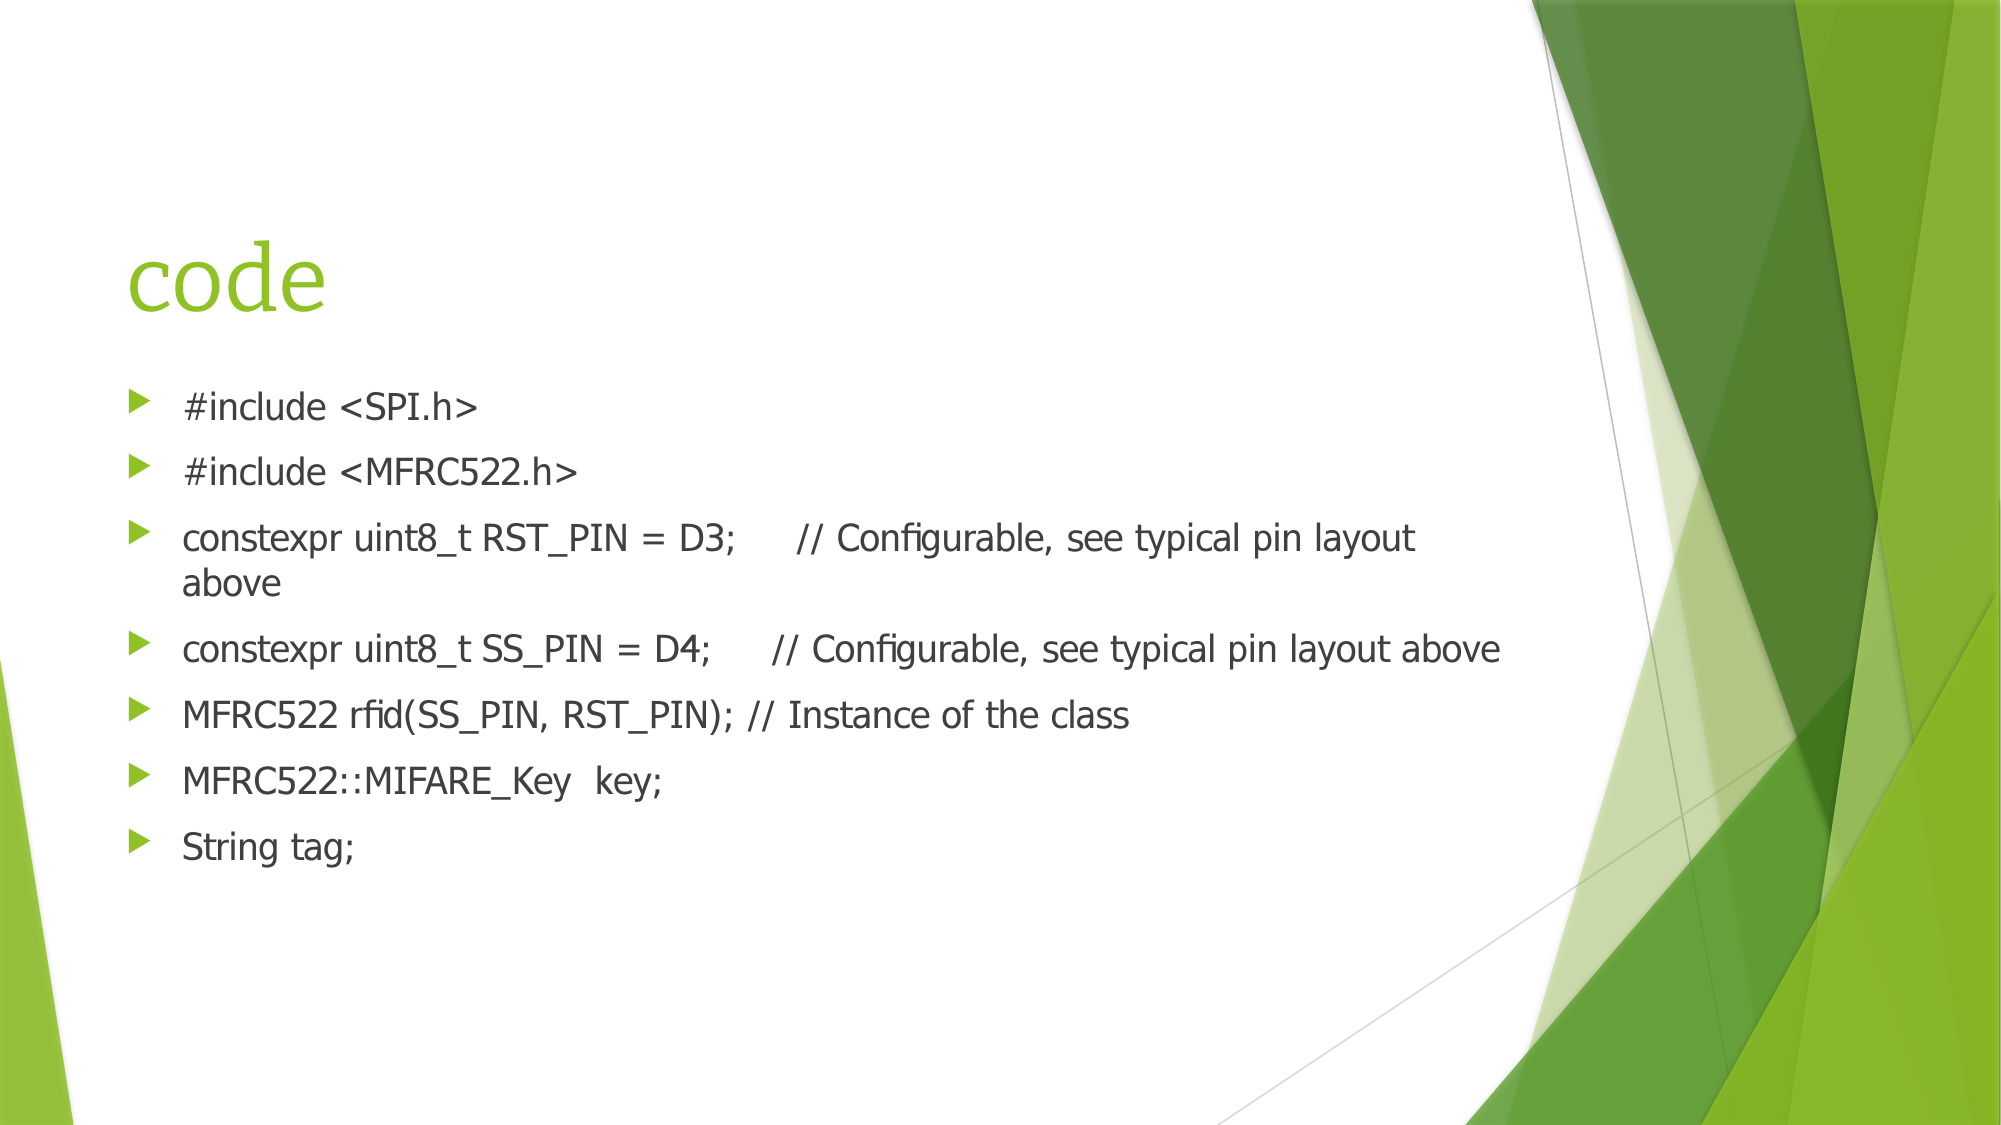

# code

#include <SPI.h>
#include <MFRC522.h>
constexpr uint8_t RST_PIN = D3;     // Configurable, see typical pin layout above
constexpr uint8_t SS_PIN = D4;     // Configurable, see typical pin layout above
MFRC522 rfid(SS_PIN, RST_PIN); // Instance of the class
MFRC522::MIFARE_Key  key;
String tag;